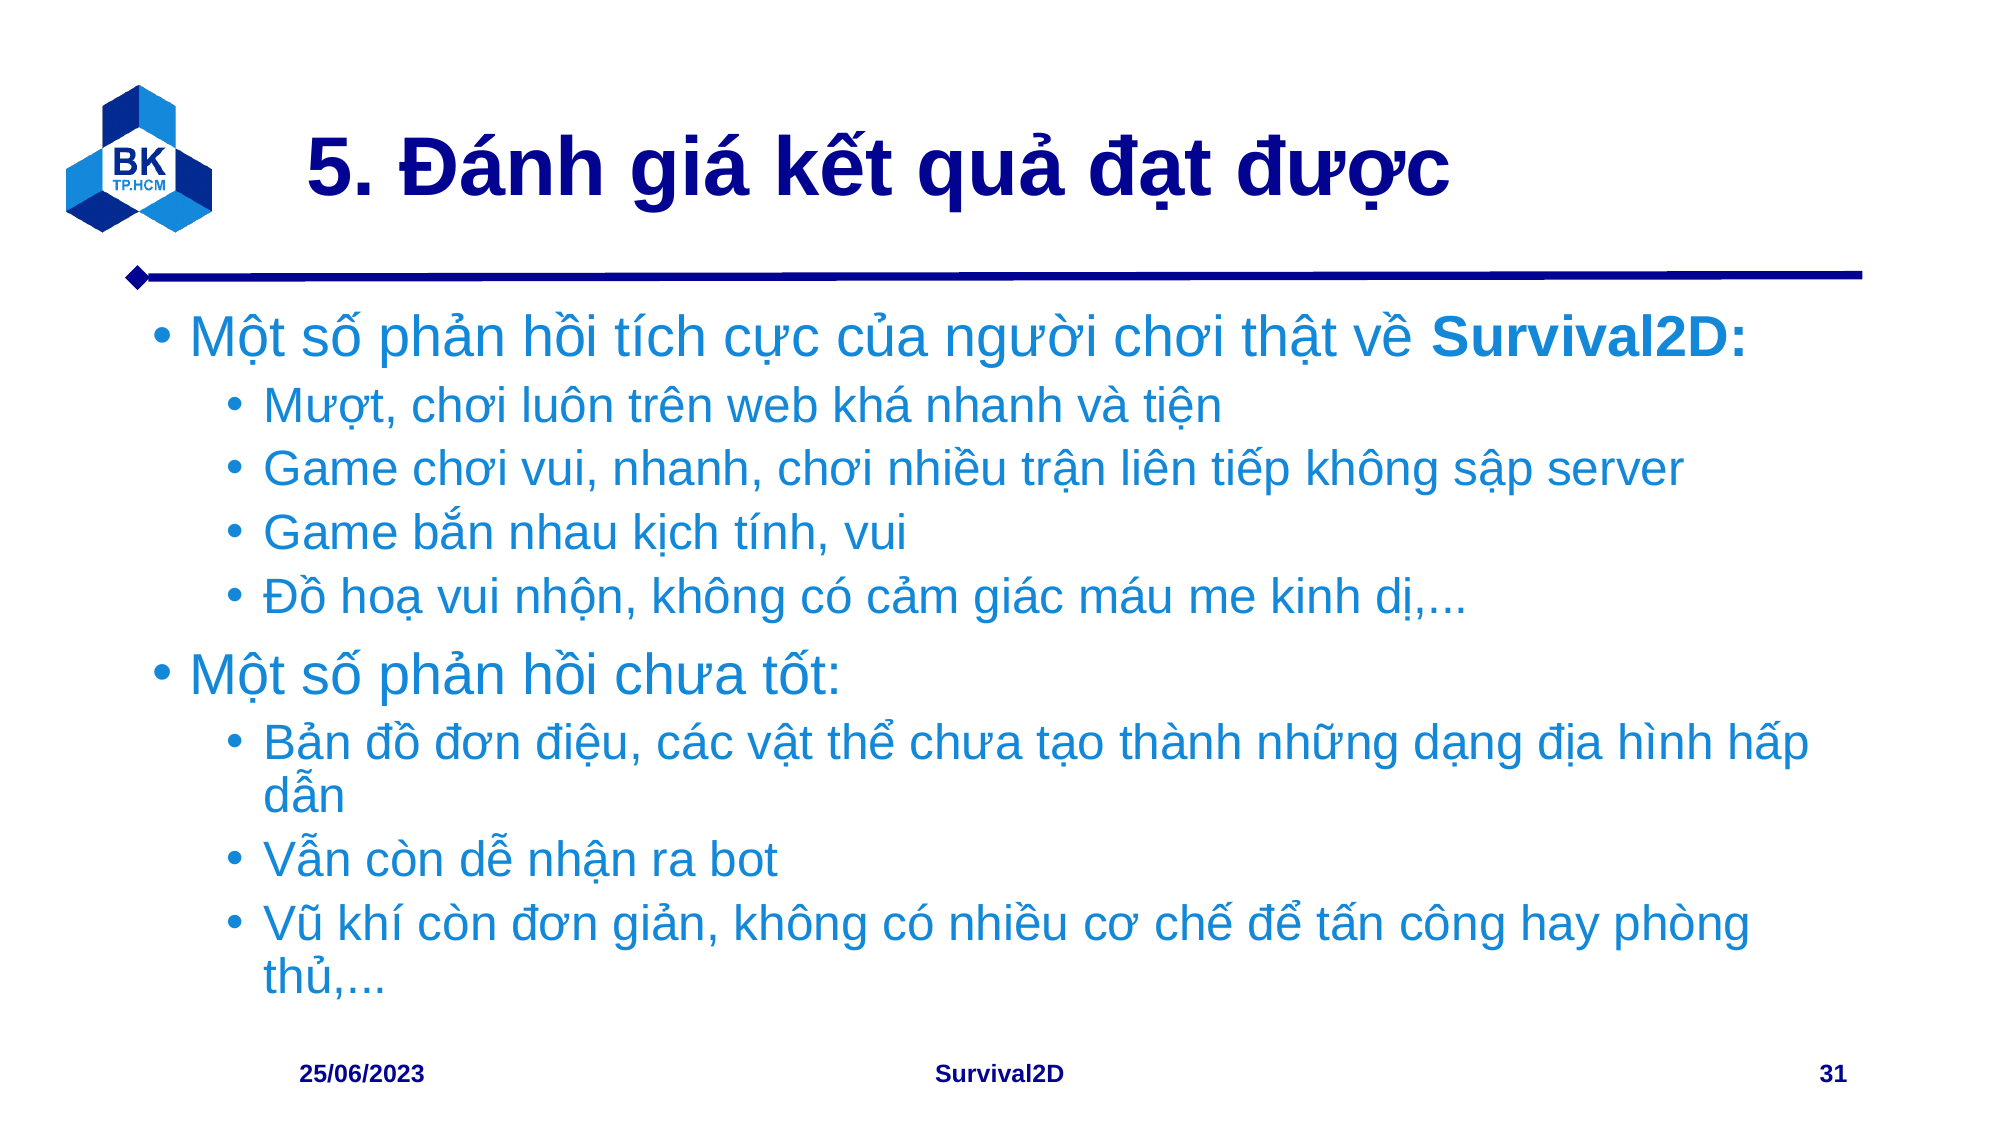

# 5. Đánh giá kết quả đạt được
Một số phản hồi tích cực của người chơi thật về Survival2D:
Mượt, chơi luôn trên web khá nhanh và tiện
Game chơi vui, nhanh, chơi nhiều trận liên tiếp không sập server
Game bắn nhau kịch tính, vui
Đồ hoạ vui nhộn, không có cảm giác máu me kinh dị,...
Một số phản hồi chưa tốt:
Bản đồ đơn điệu, các vật thể chưa tạo thành những dạng địa hình hấp dẫn
Vẫn còn dễ nhận ra bot
Vũ khí còn đơn giản, không có nhiều cơ chế để tấn công hay phòng thủ,...
25/06/2023
Survival2D
31